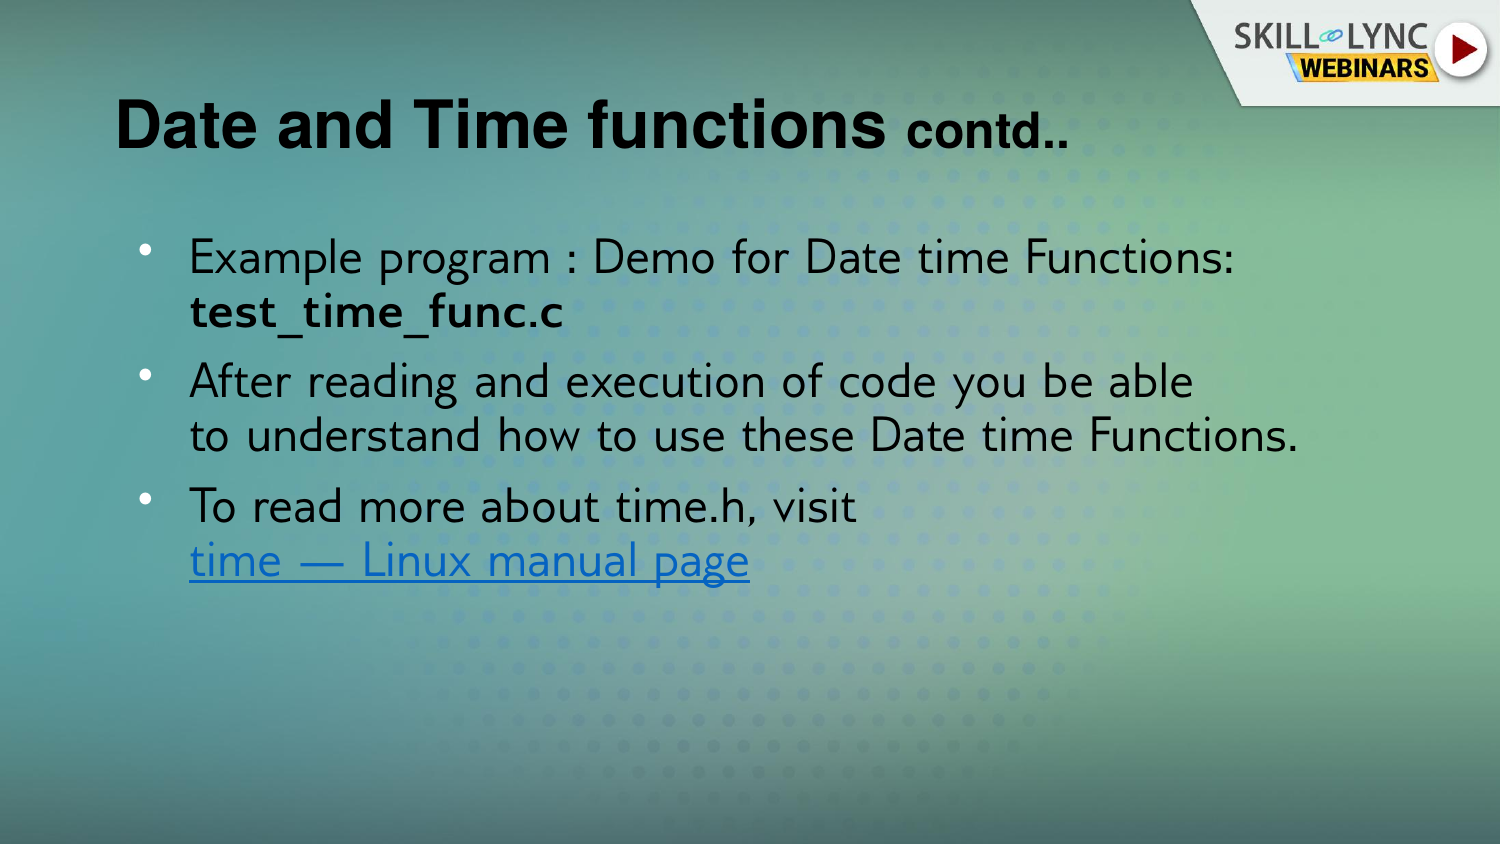

# Date and Time functions contd..
Example program : Demo for Date time Functions:
test_time_func.c
After reading and execution of code you be able to understand how to use these Date time Functions.
To read more about time.h, visit time — Linux manual page